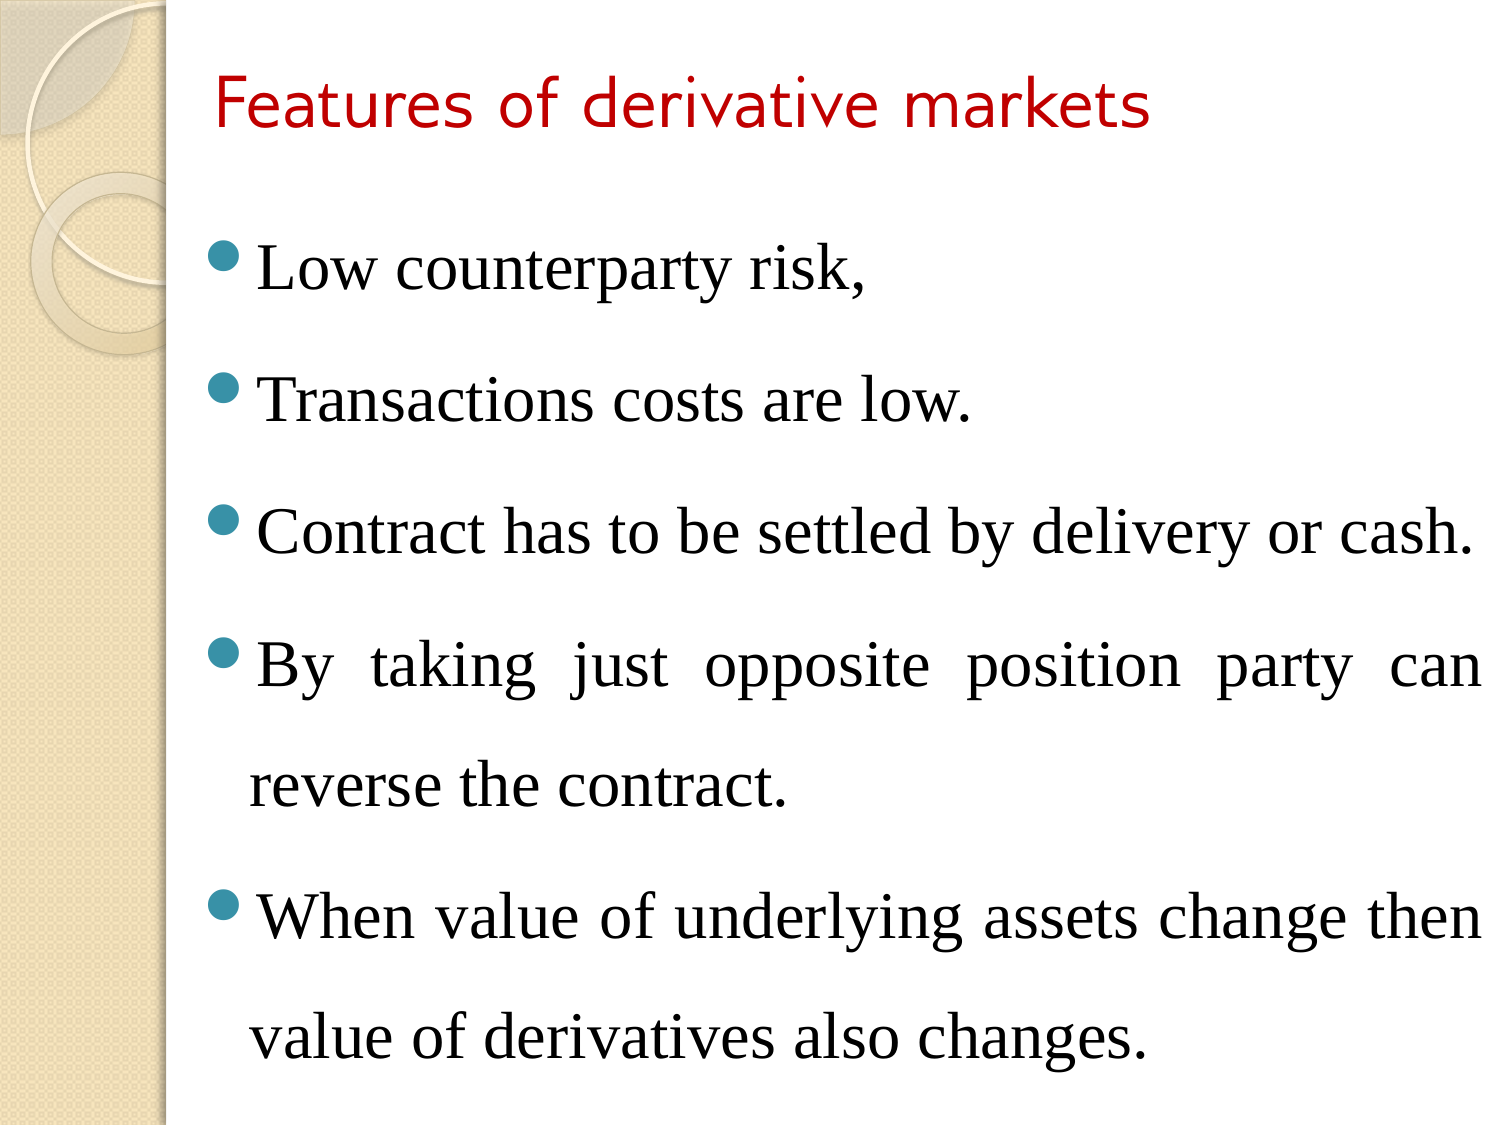

# Features of derivative markets
Low counterparty risk,
Transactions costs are low.
Contract has to be settled by delivery or cash.
By taking just opposite position party can reverse the contract.
When value of underlying assets change then value of derivatives also changes.